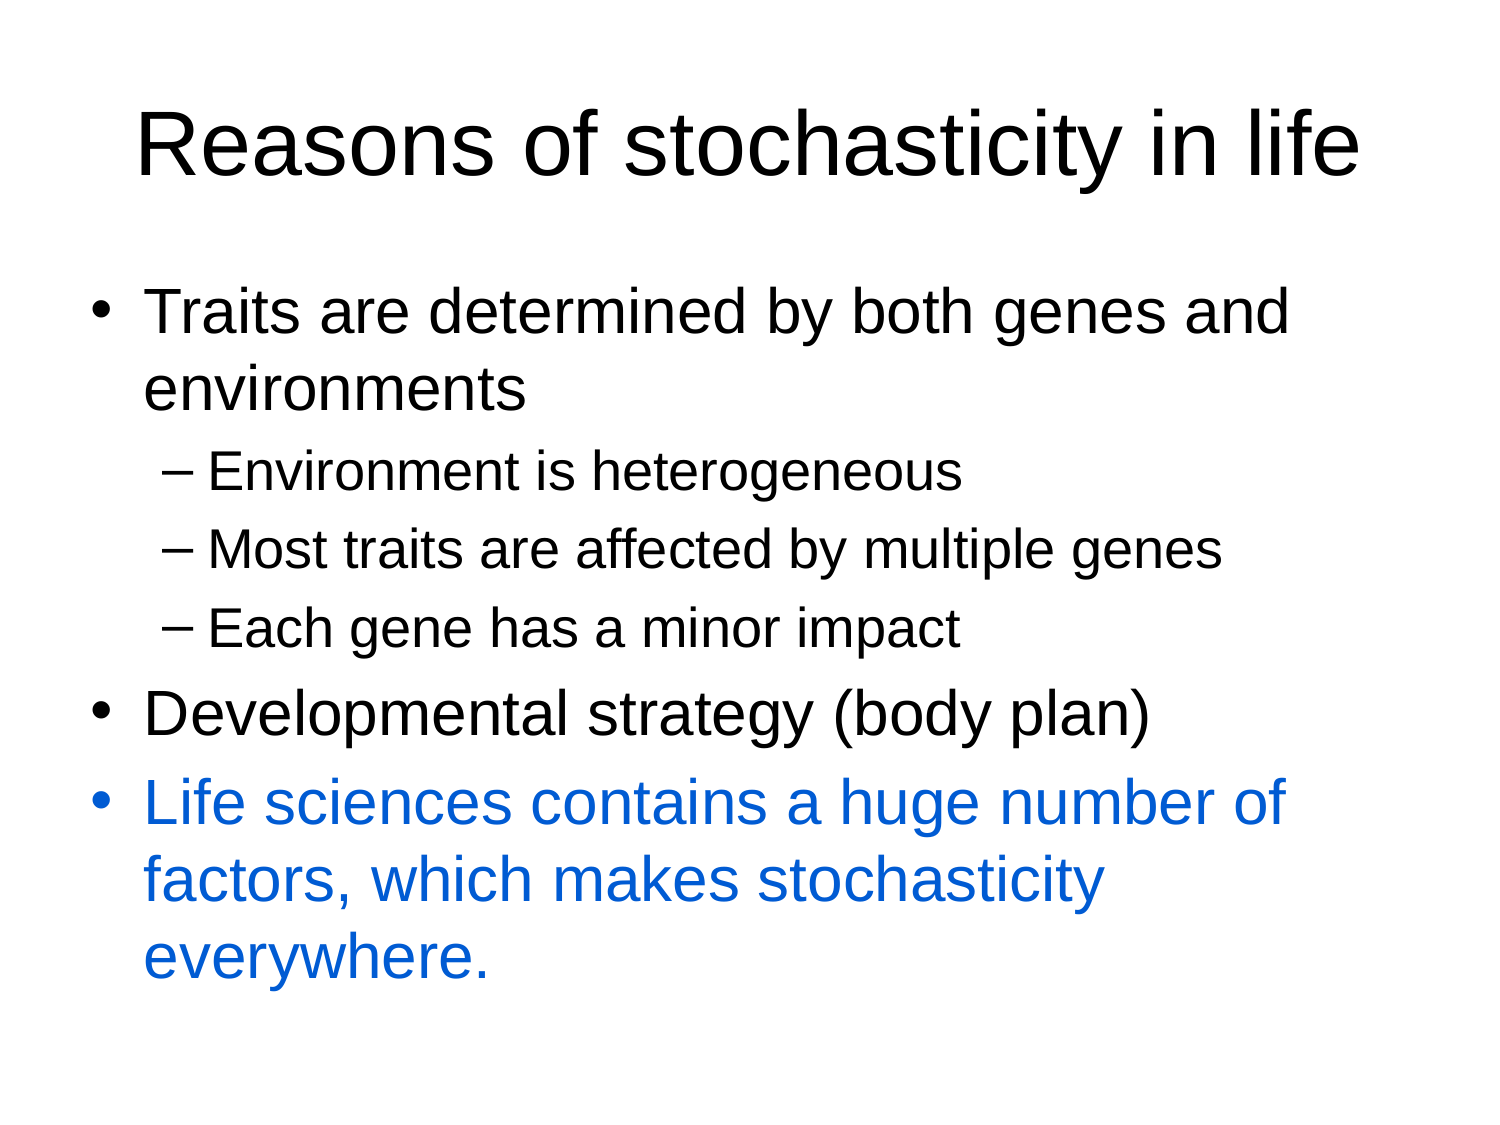

# Reasons of stochasticity in life
Traits are determined by both genes and environments
Environment is heterogeneous
Most traits are affected by multiple genes
Each gene has a minor impact
Developmental strategy (body plan)
Life sciences contains a huge number of factors, which makes stochasticity everywhere.